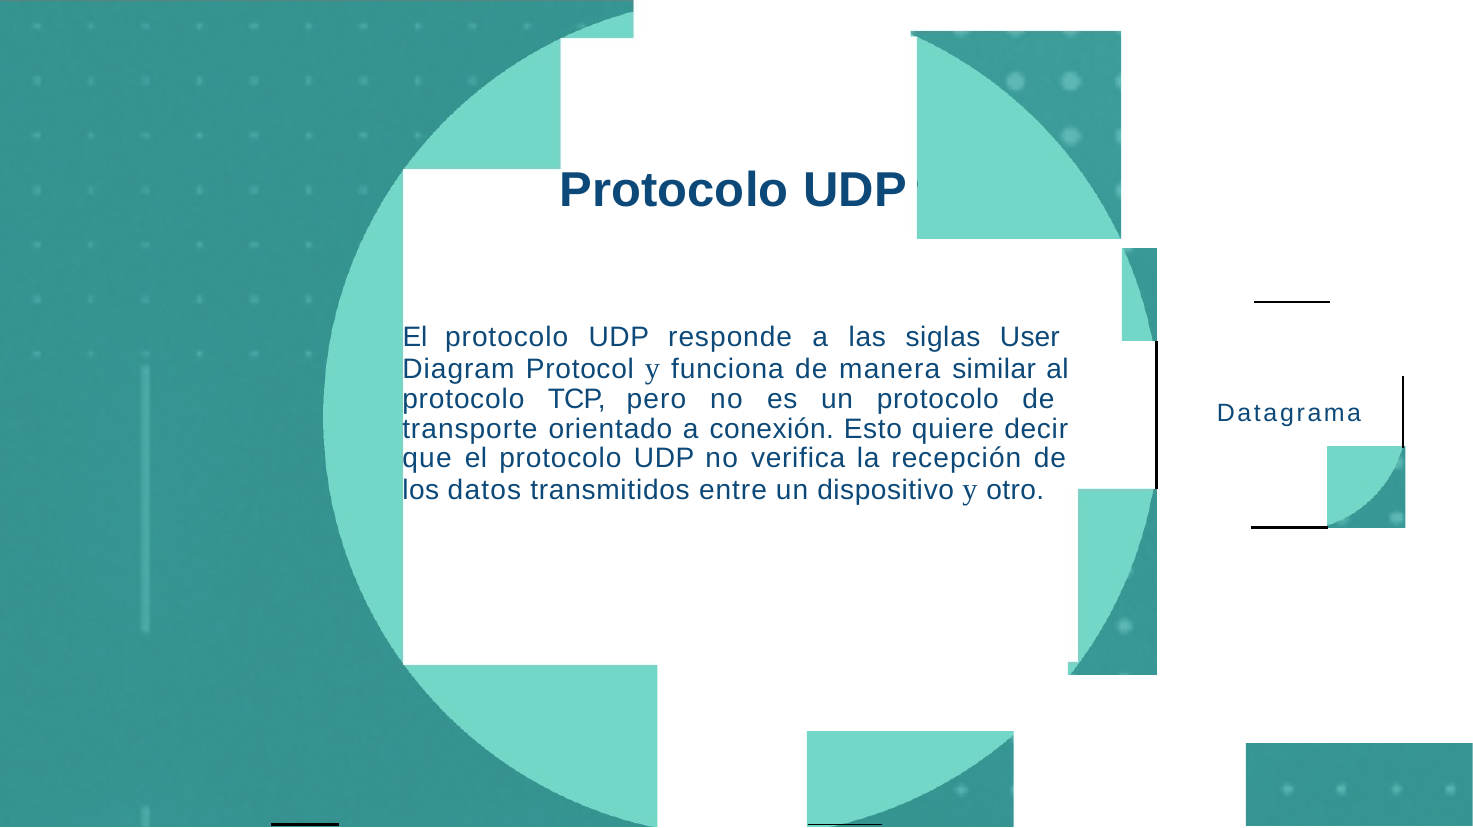

# Protocolo UDP

El protocolo UDP responde a las siglas User  Diagram Protocol y funciona de manera similar al  protocolo TCP, pero no es un protocolo de  transporte orientado a conexión. Esto quiere decir  que el protocolo UDP no verifica la recepción de  los datos transmitidos entre un dispositivo y otro.

Datagrama